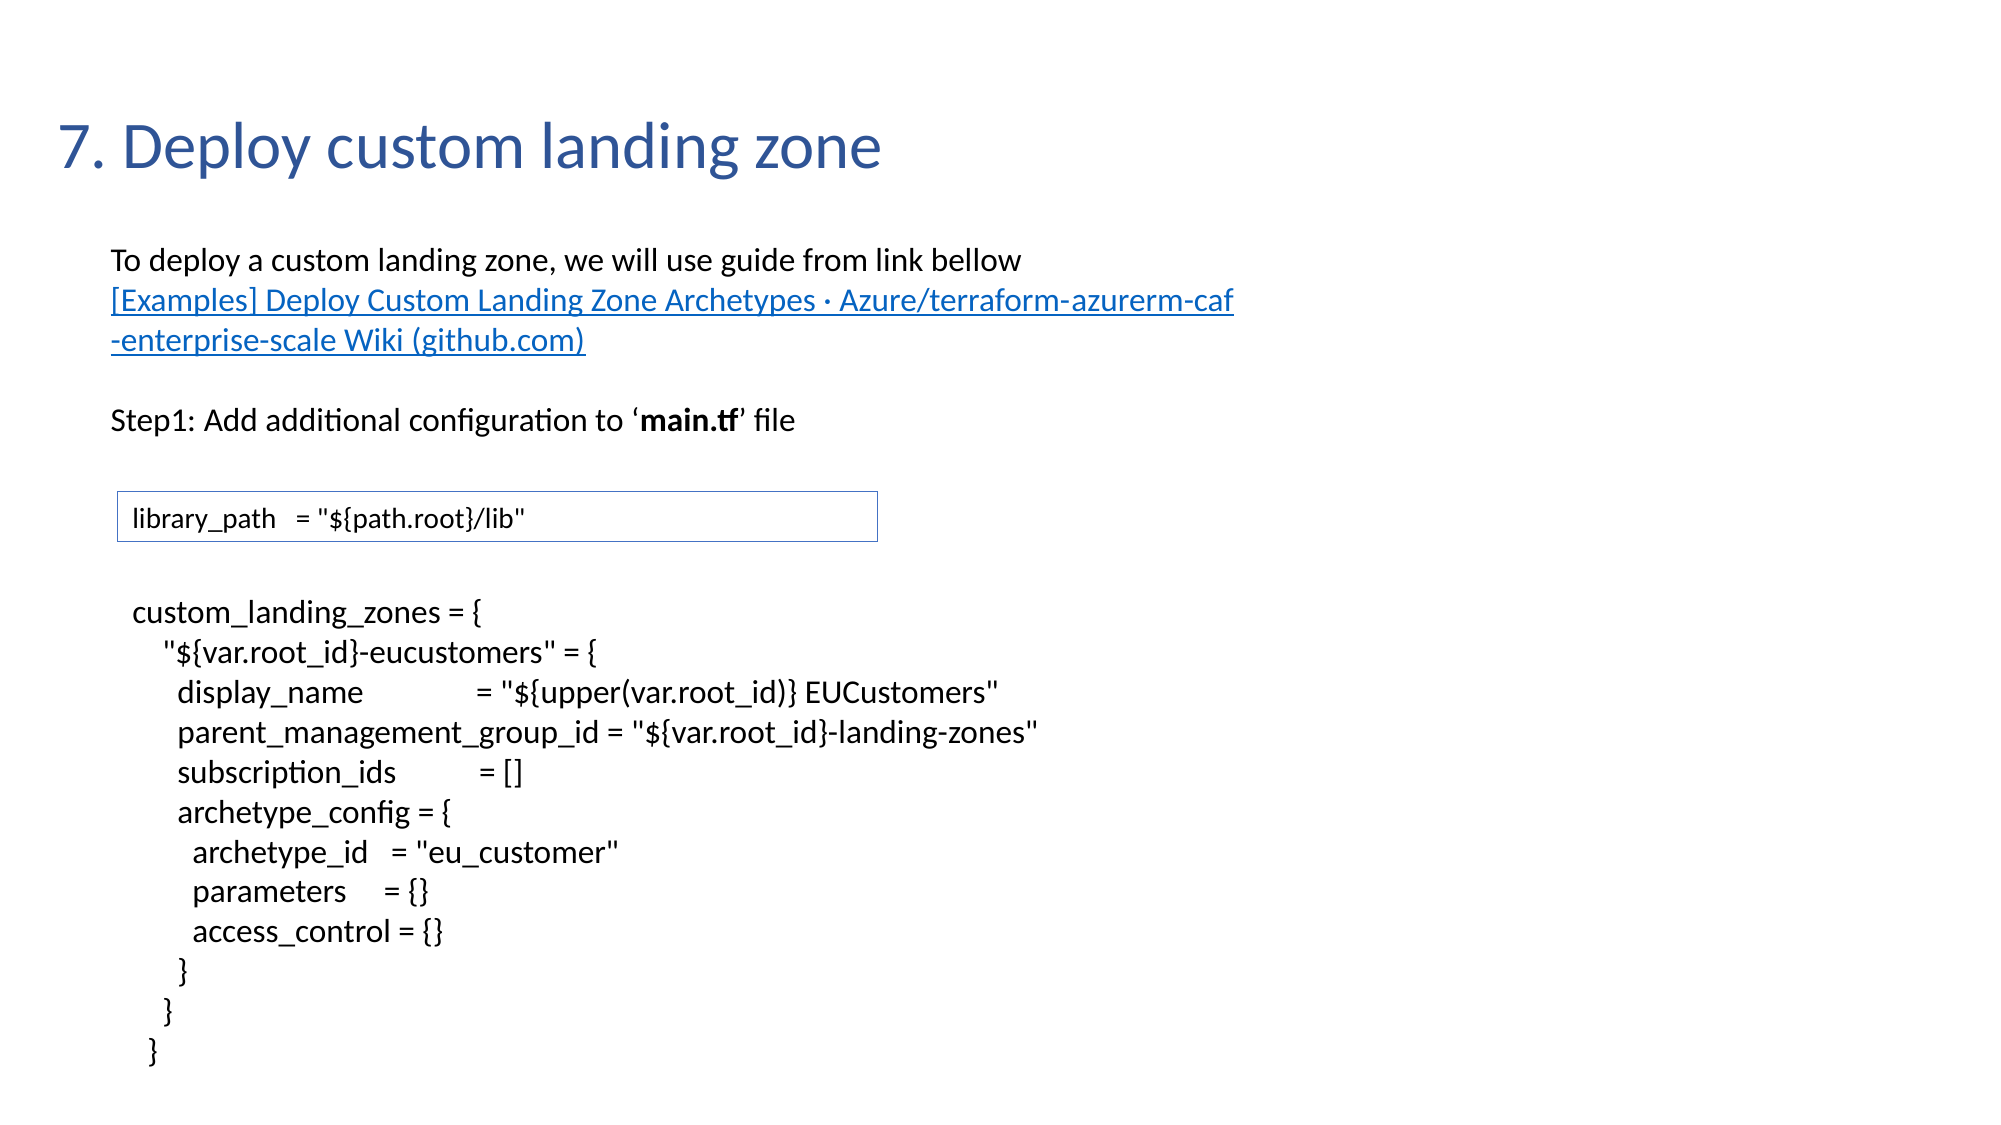

7. Deploy custom landing zone
To deploy a custom landing zone, we will use guide from link bellow
[Examples] Deploy Custom Landing Zone Archetypes · Azure/terraform-azurerm-caf-enterprise-scale Wiki (github.com)

Step1: Add additional configuration to ‘main.tf’ file
library_path   = "${path.root}/lib"
custom_landing_zones = {
    "${var.root_id}-eucustomers" = {
      display_name               = "${upper(var.root_id)} EUCustomers"
      parent_management_group_id = "${var.root_id}-landing-zones"
      subscription_ids           = []
      archetype_config = {
        archetype_id   = "eu_customer"
        parameters     = {}
        access_control = {}
      }
    }
  }